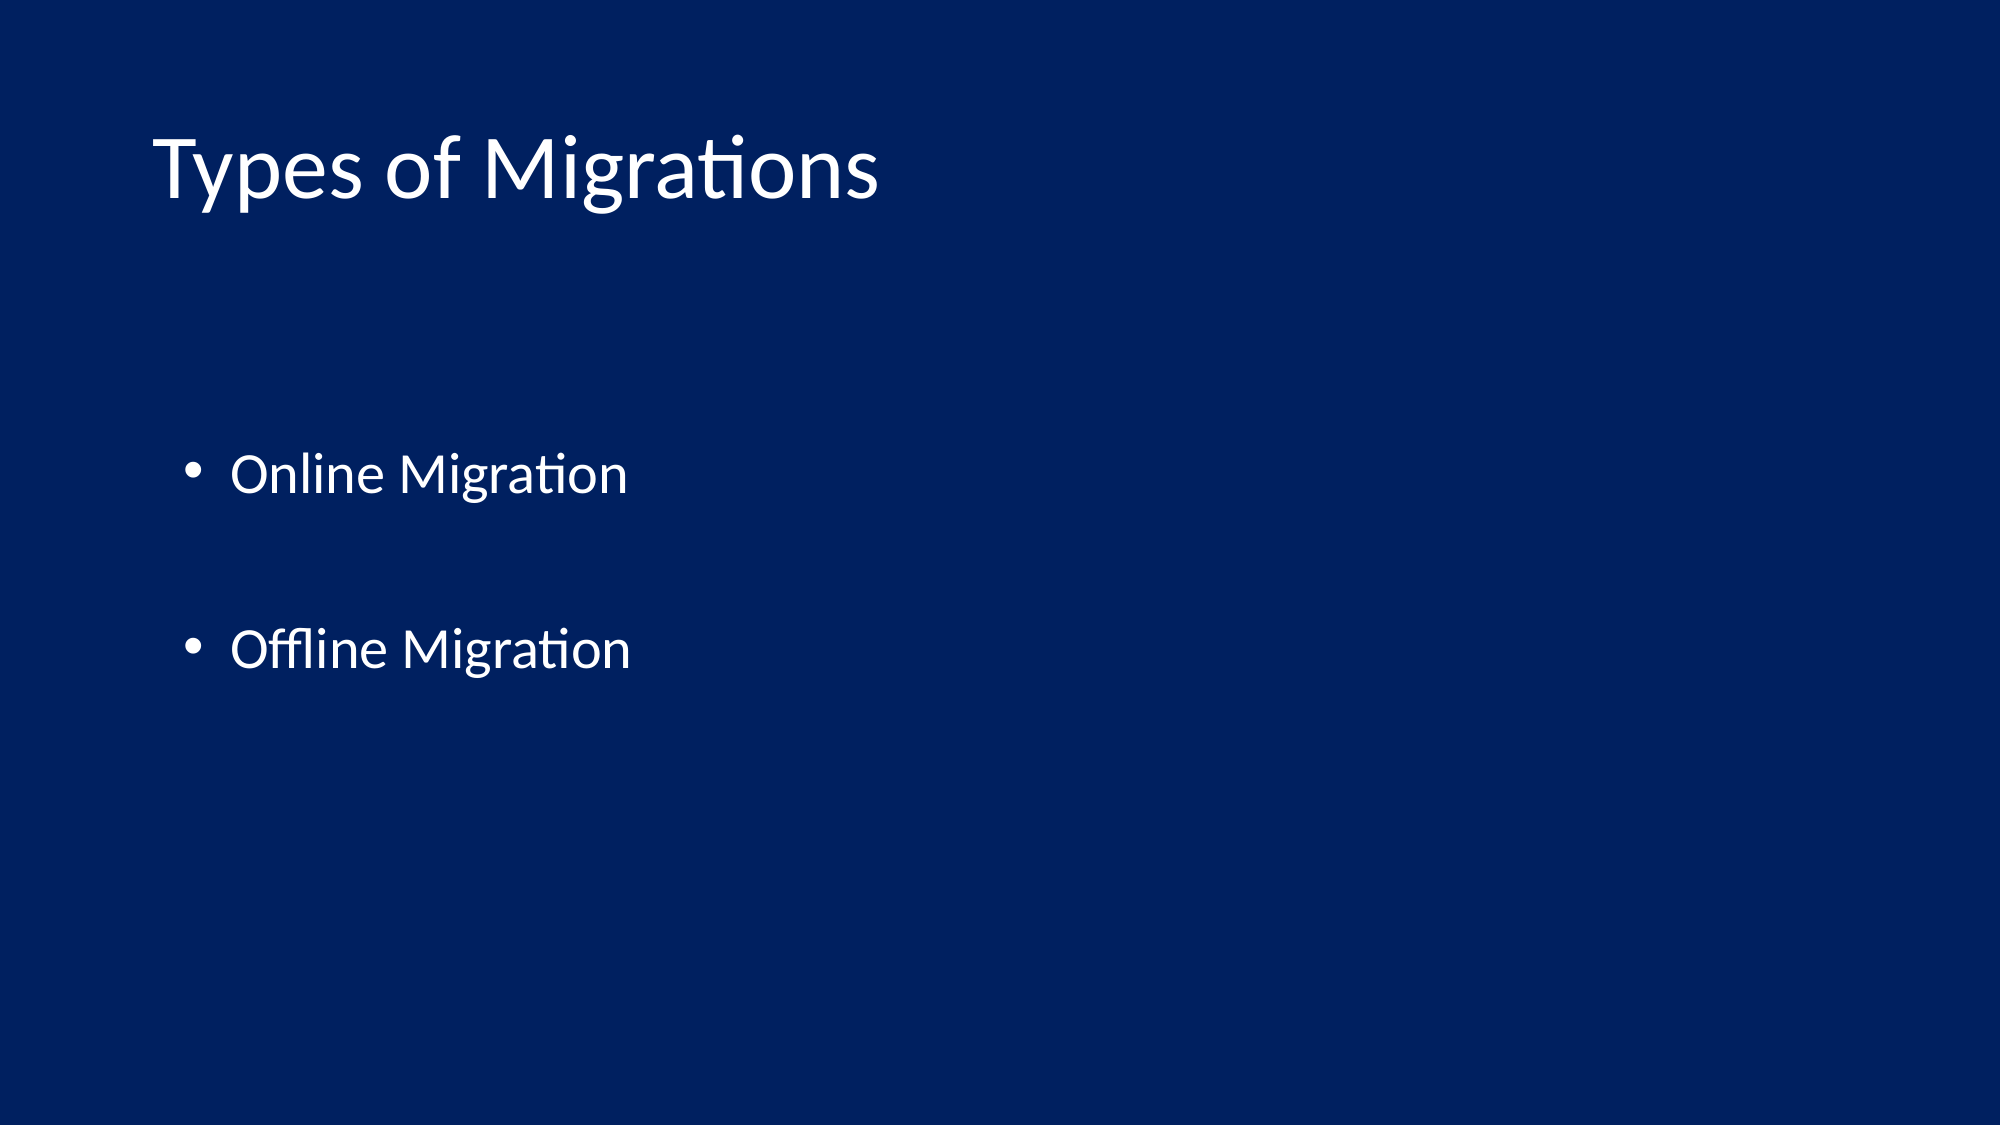

# Types of Migrations
Online Migration
Offline Migration